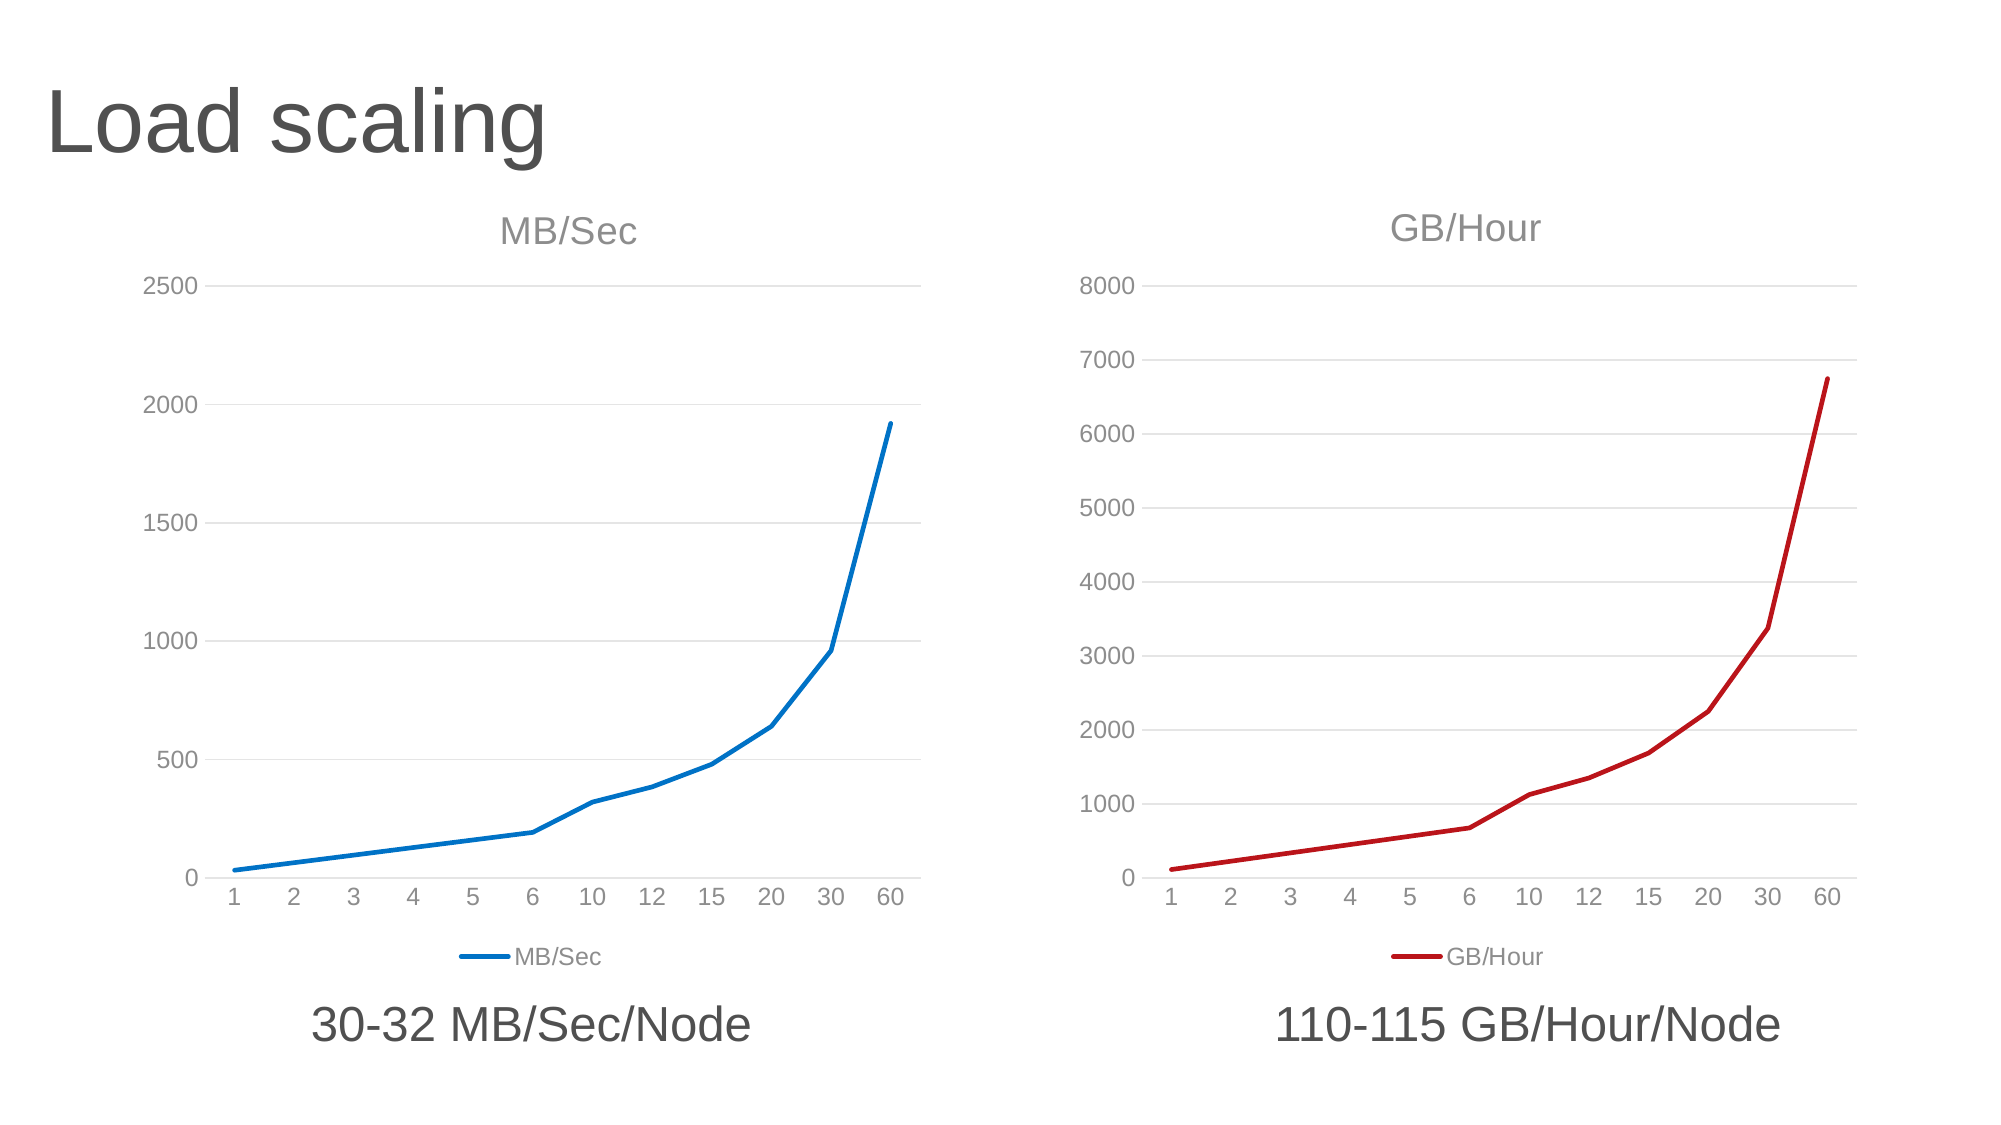

# Load scaling

### Chart:

| Category | MB/Sec |
|---|---|
| 1 | 32.0 |
| 2 | 64.0 |
| 3 | 96.0 |
| 4 | 128.0 |
| 5 | 160.0 |
| 6 | 192.0 |
| 10 | 320.0 |
| 12 | 384.0 |
| 15 | 480.0 |
| 20 | 640.0 |
| 30 | 960.0 |
| 60 | 1920.0 |

### Chart:

| Category | GB/Hour |
|---|---|
| 1 | 112.5 |
| 2 | 225.0 |
| 3 | 337.5 |
| 4 | 450.0 |
| 5 | 562.5 |
| 6 | 675.0 |
| 10 | 1125.0 |
| 12 | 1350.0 |
| 15 | 1687.5 |
| 20 | 2250.0 |
| 30 | 3375.0 |
| 60 | 6750.0 |
30-32 MB/Sec/Node
110-115 GB/Hour/Node